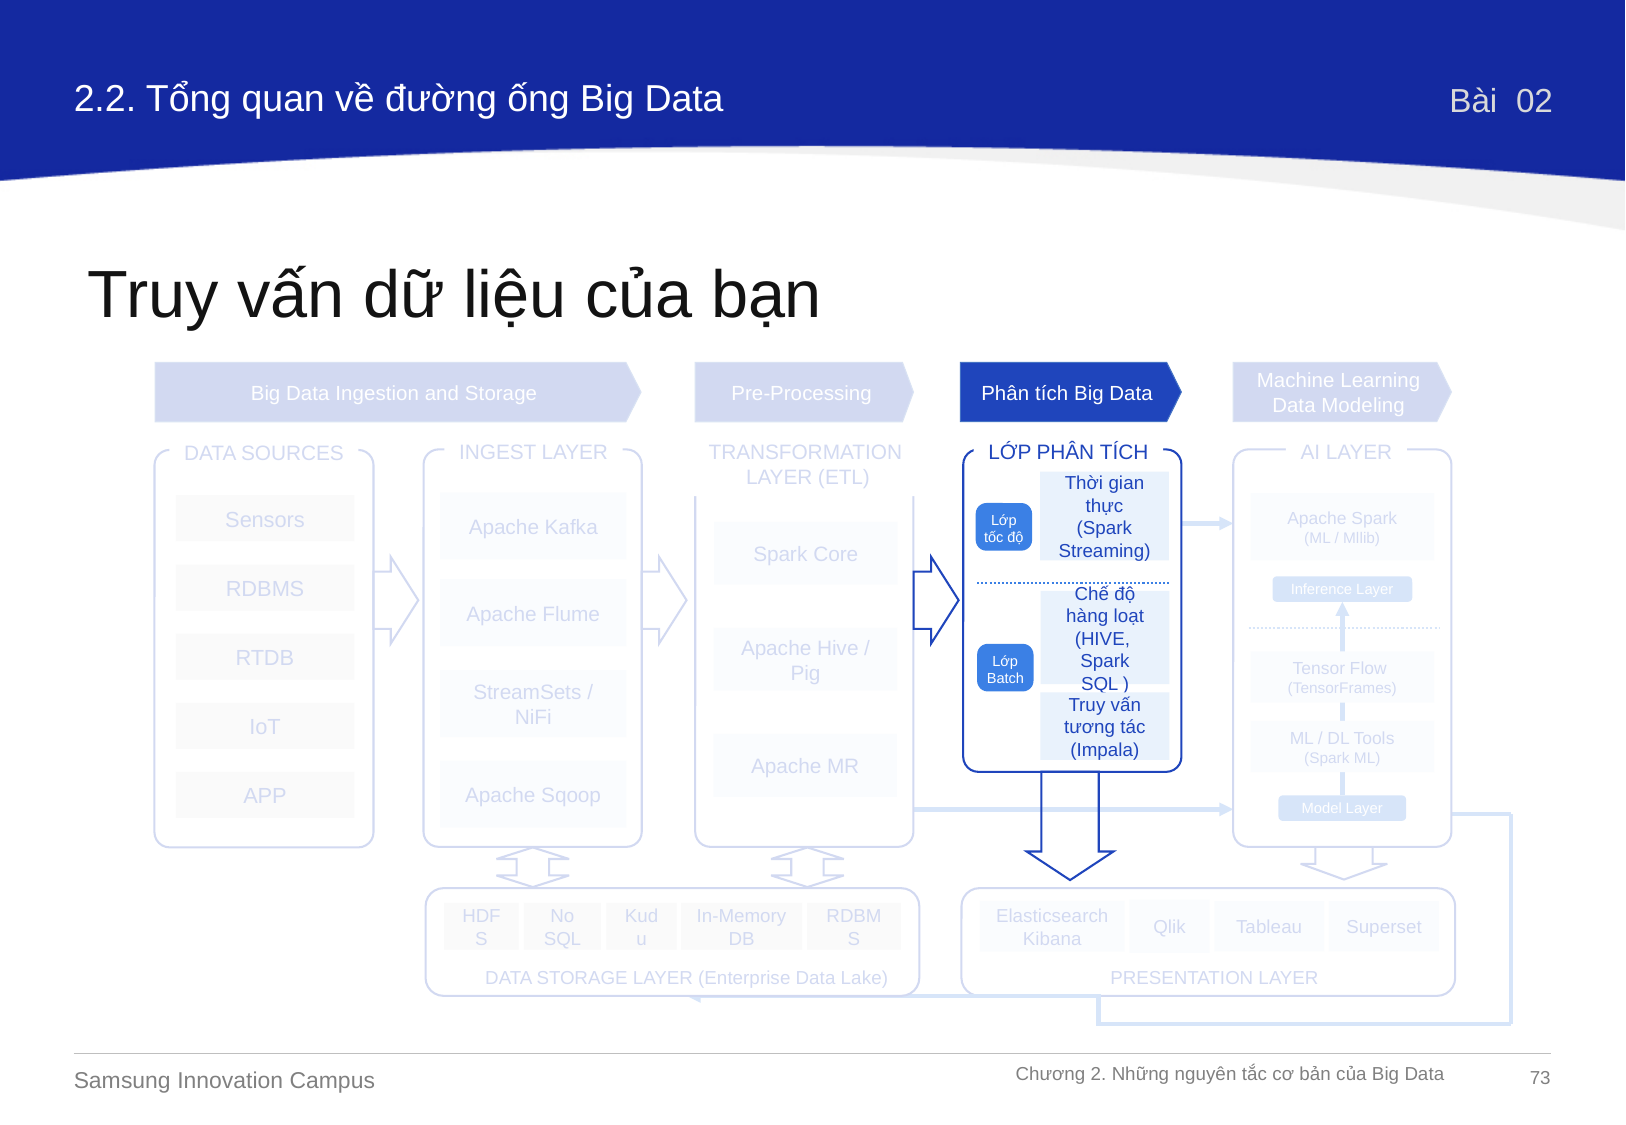

2.2. Tổng quan về đường ống Big Data
Bài  02

Truy vấn dữ liệu của bạn

Big Data Ingestion and Storage
Pre-Processing
Phân tích Big Data
Machine Learning
Data Modeling
INGEST LAYER

Apache Kafka
Apache Flume
StreamSets / NiFi
Apache Sqoop
TRANSFORMATION
 LAYER (ETL)

Spark Core
Apache Hive / Pig
Apache MR
LỚP PHÂN TÍCH

Thời gian thực
(Spark Streaming)

Lớp tốc độ
Chế độ hàng loạt
(HIVE,
Spark SQL )

Lớp Batch
Truy vấn tương tác
(Impala)
AI LAYER

Apache Spark
(ML / Mllib)
Tensor Flow  (TensorFrames)
ML / DL Tools
(Spark ML)
Inference Layer
Model Layer

DATA SOURCES

Sensors
RDBMS
RTDB
IoT
APP

No
SQL
Kudu
In-Memory DB
RDBMS
HDFS
DATA STORAGE LAYER (Enterprise Data Lake)

Qlik
Elasticsearch Kibana
Tableau
Superset
PRESENTATION LAYER